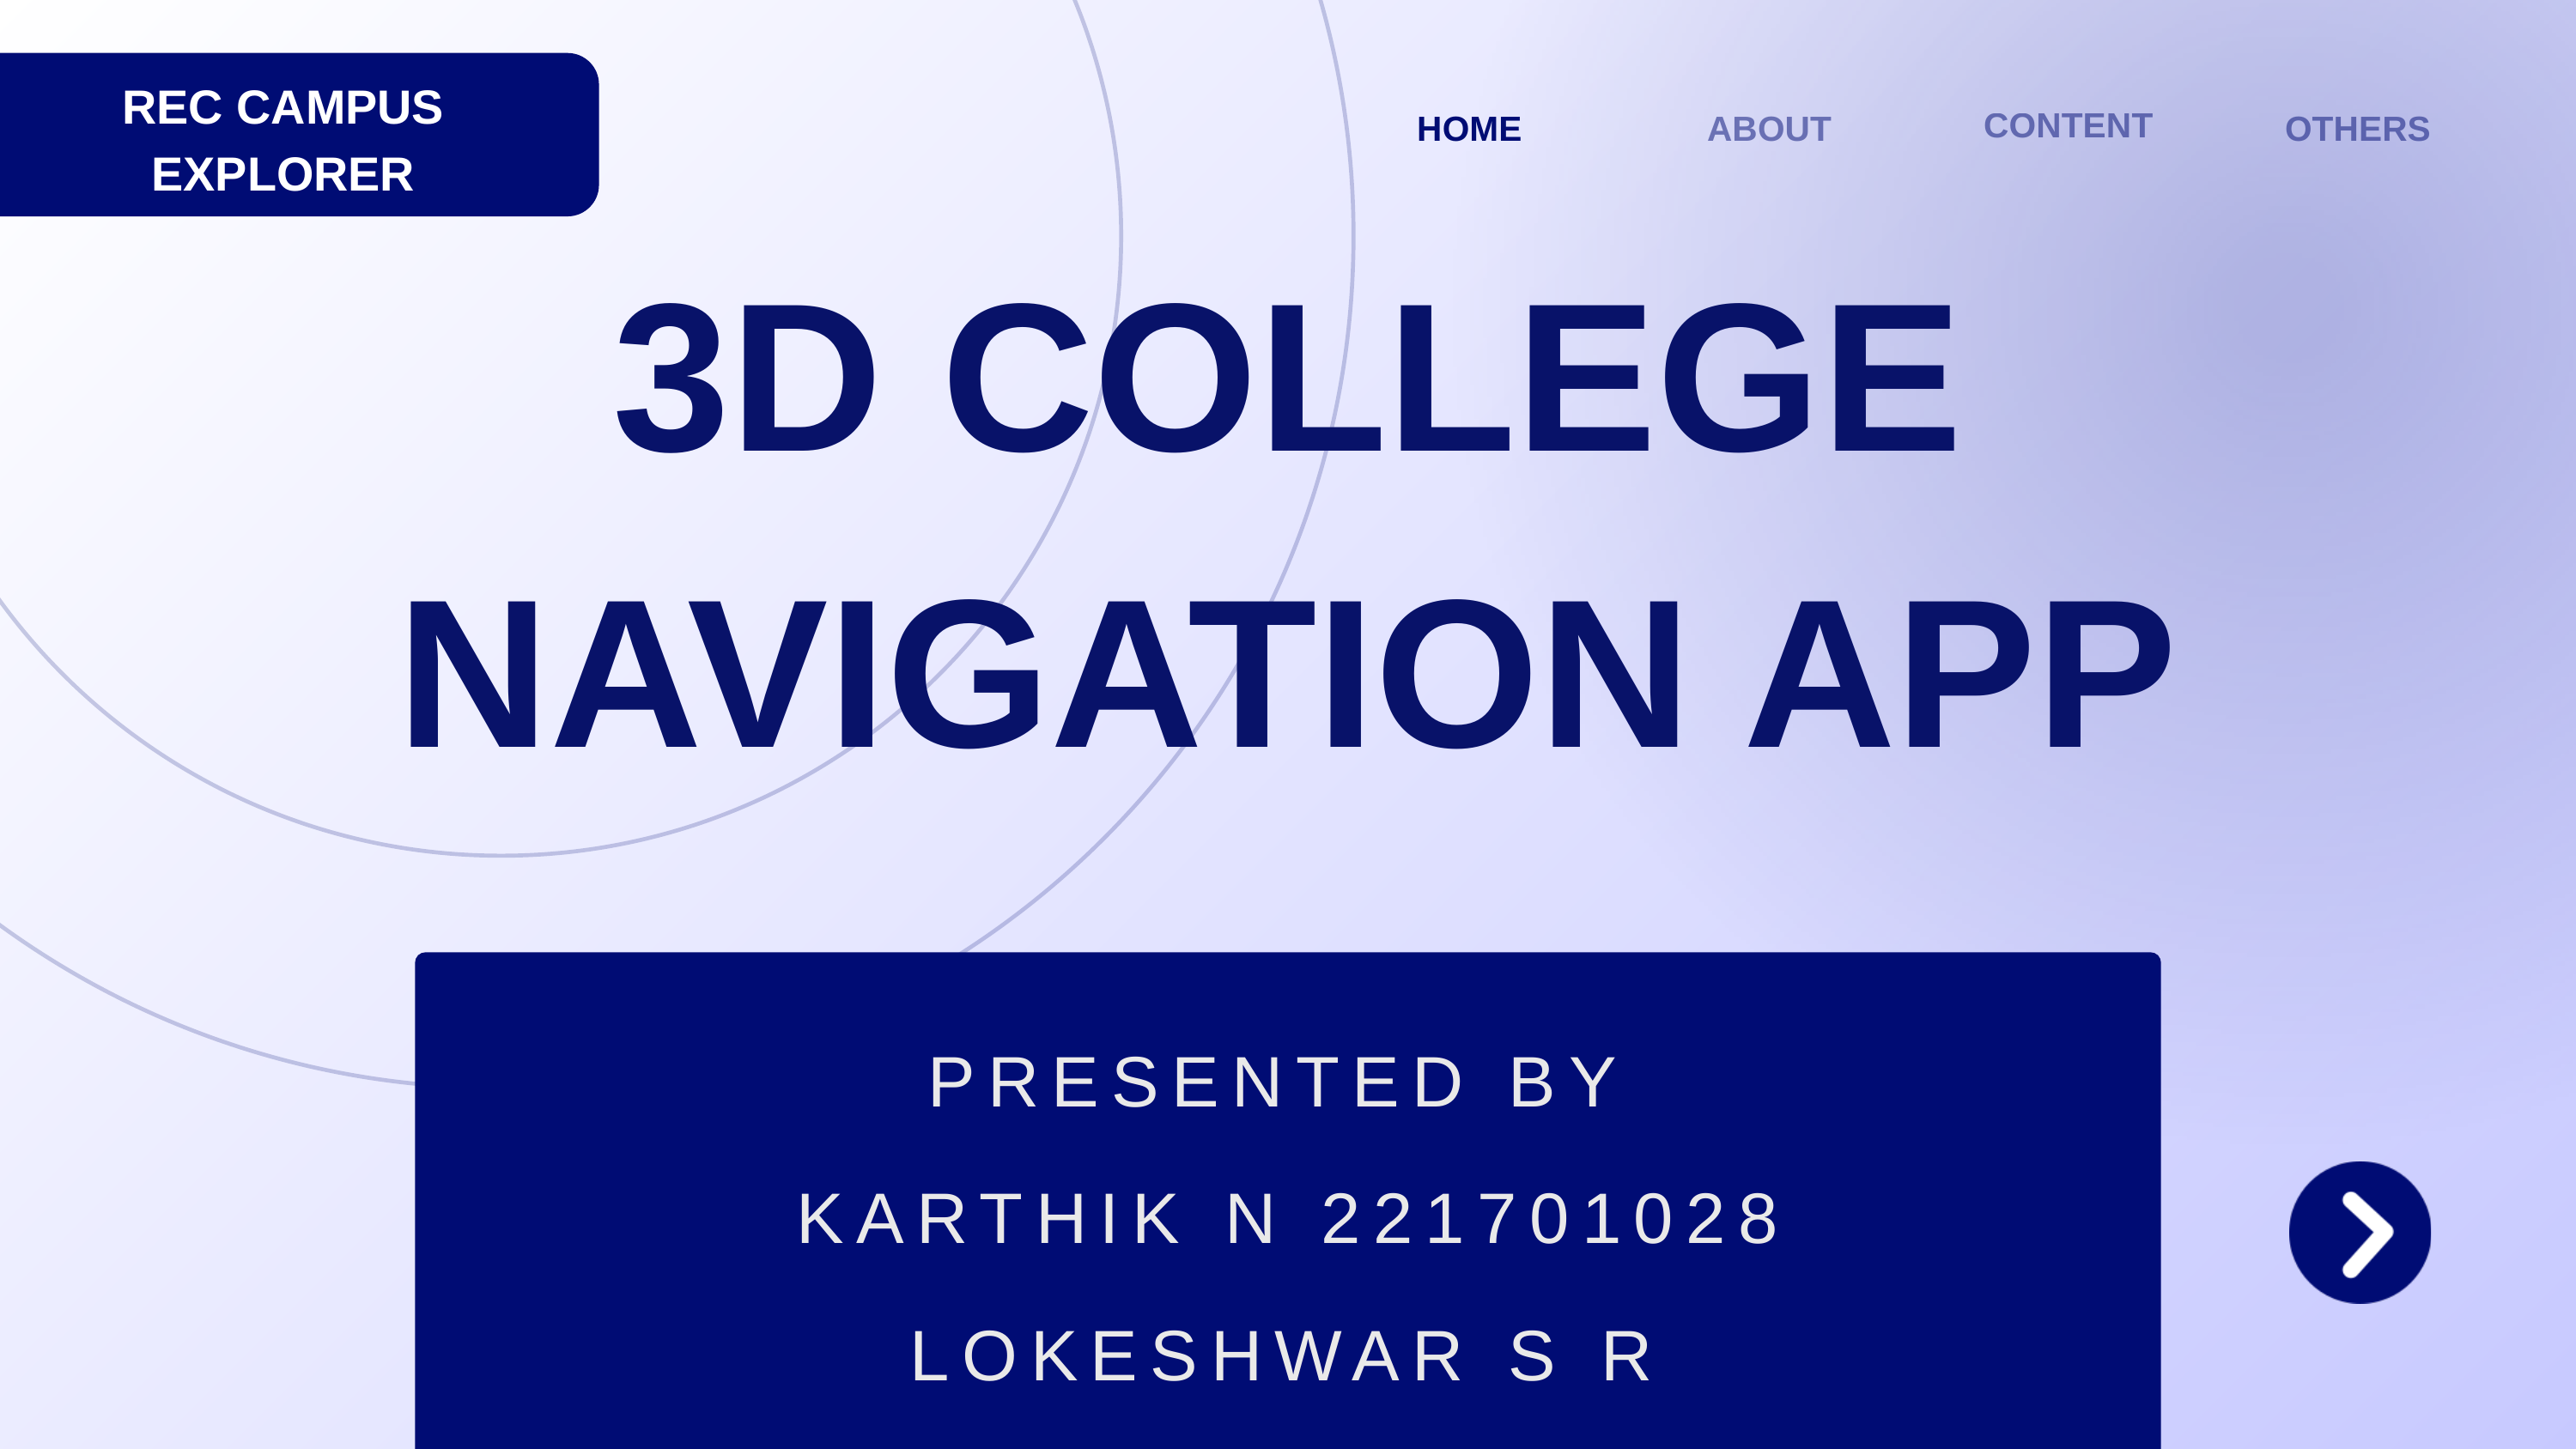

REC CAMPUS EXPLORER
CONTENT
HOME
ABOUT
OTHERS
3D COLLEGE NAVIGATION APP

PRESENTED BY
KARTHIK N 221701028
LOKESHWAR S R 221701504